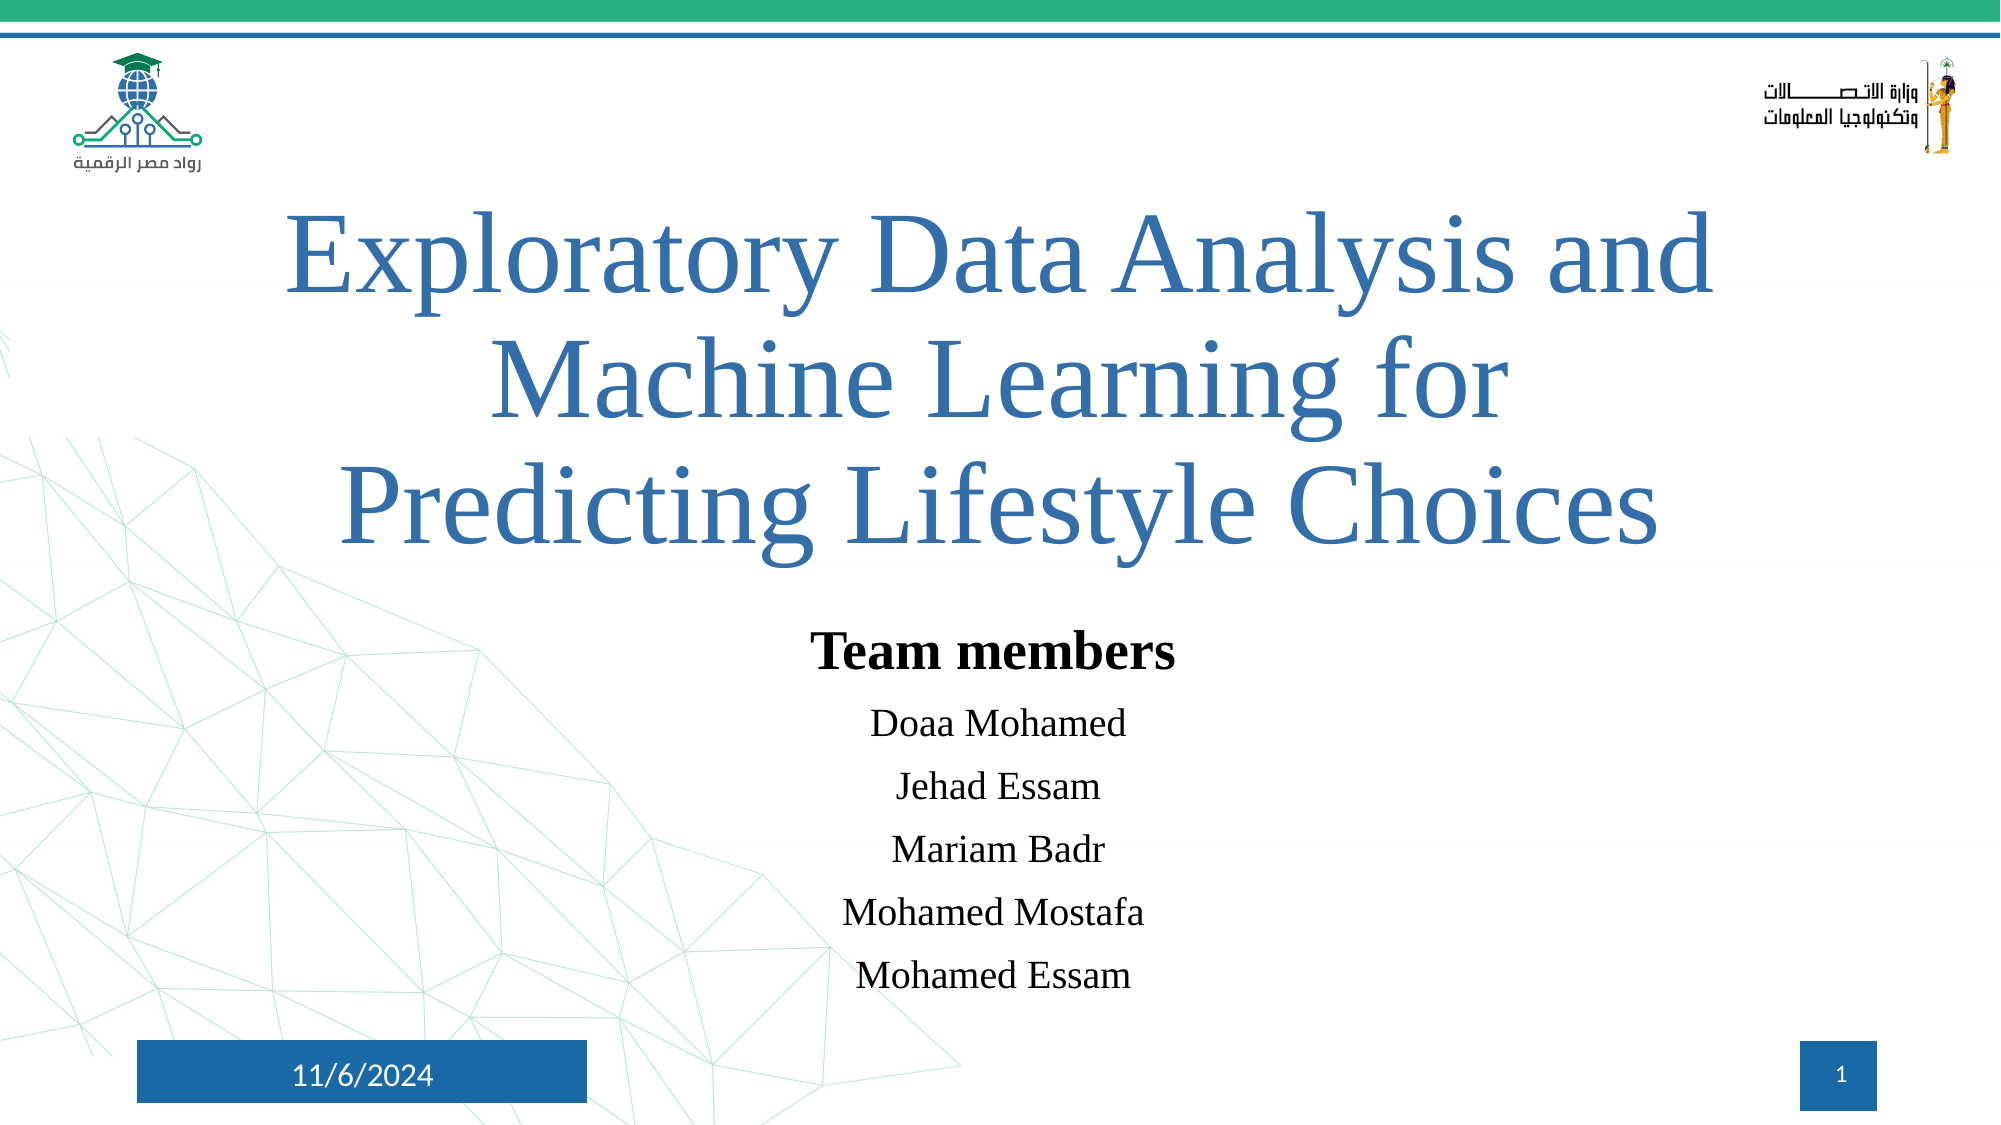

# Exploratory Data Analysis and Machine Learning for Predicting Lifestyle Choices
Team members
 Doaa Mohamed
 Jehad Essam
 Mariam Badr
Mohamed Mostafa
Mohamed Essam
11/6/2024

1